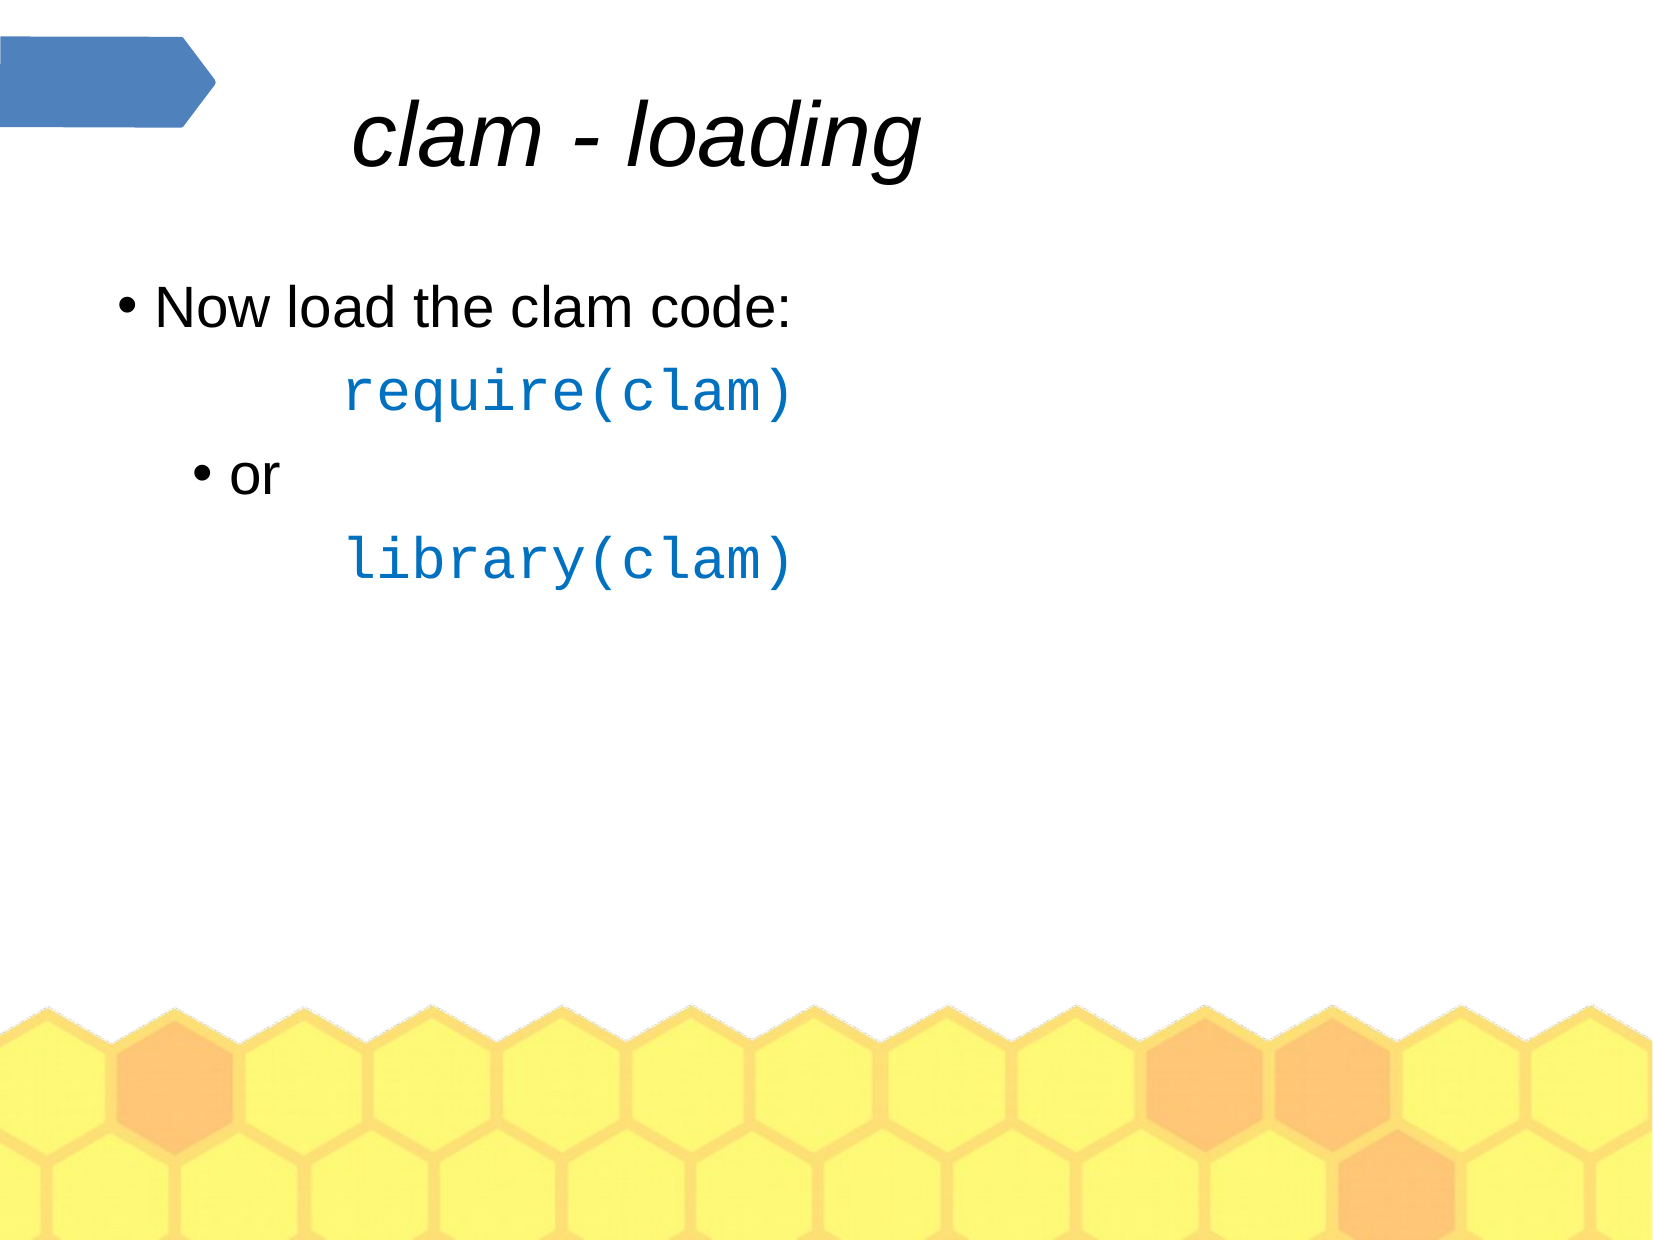

clam - loading
Now load the clam code:
	require(clam)
or
	library(clam)